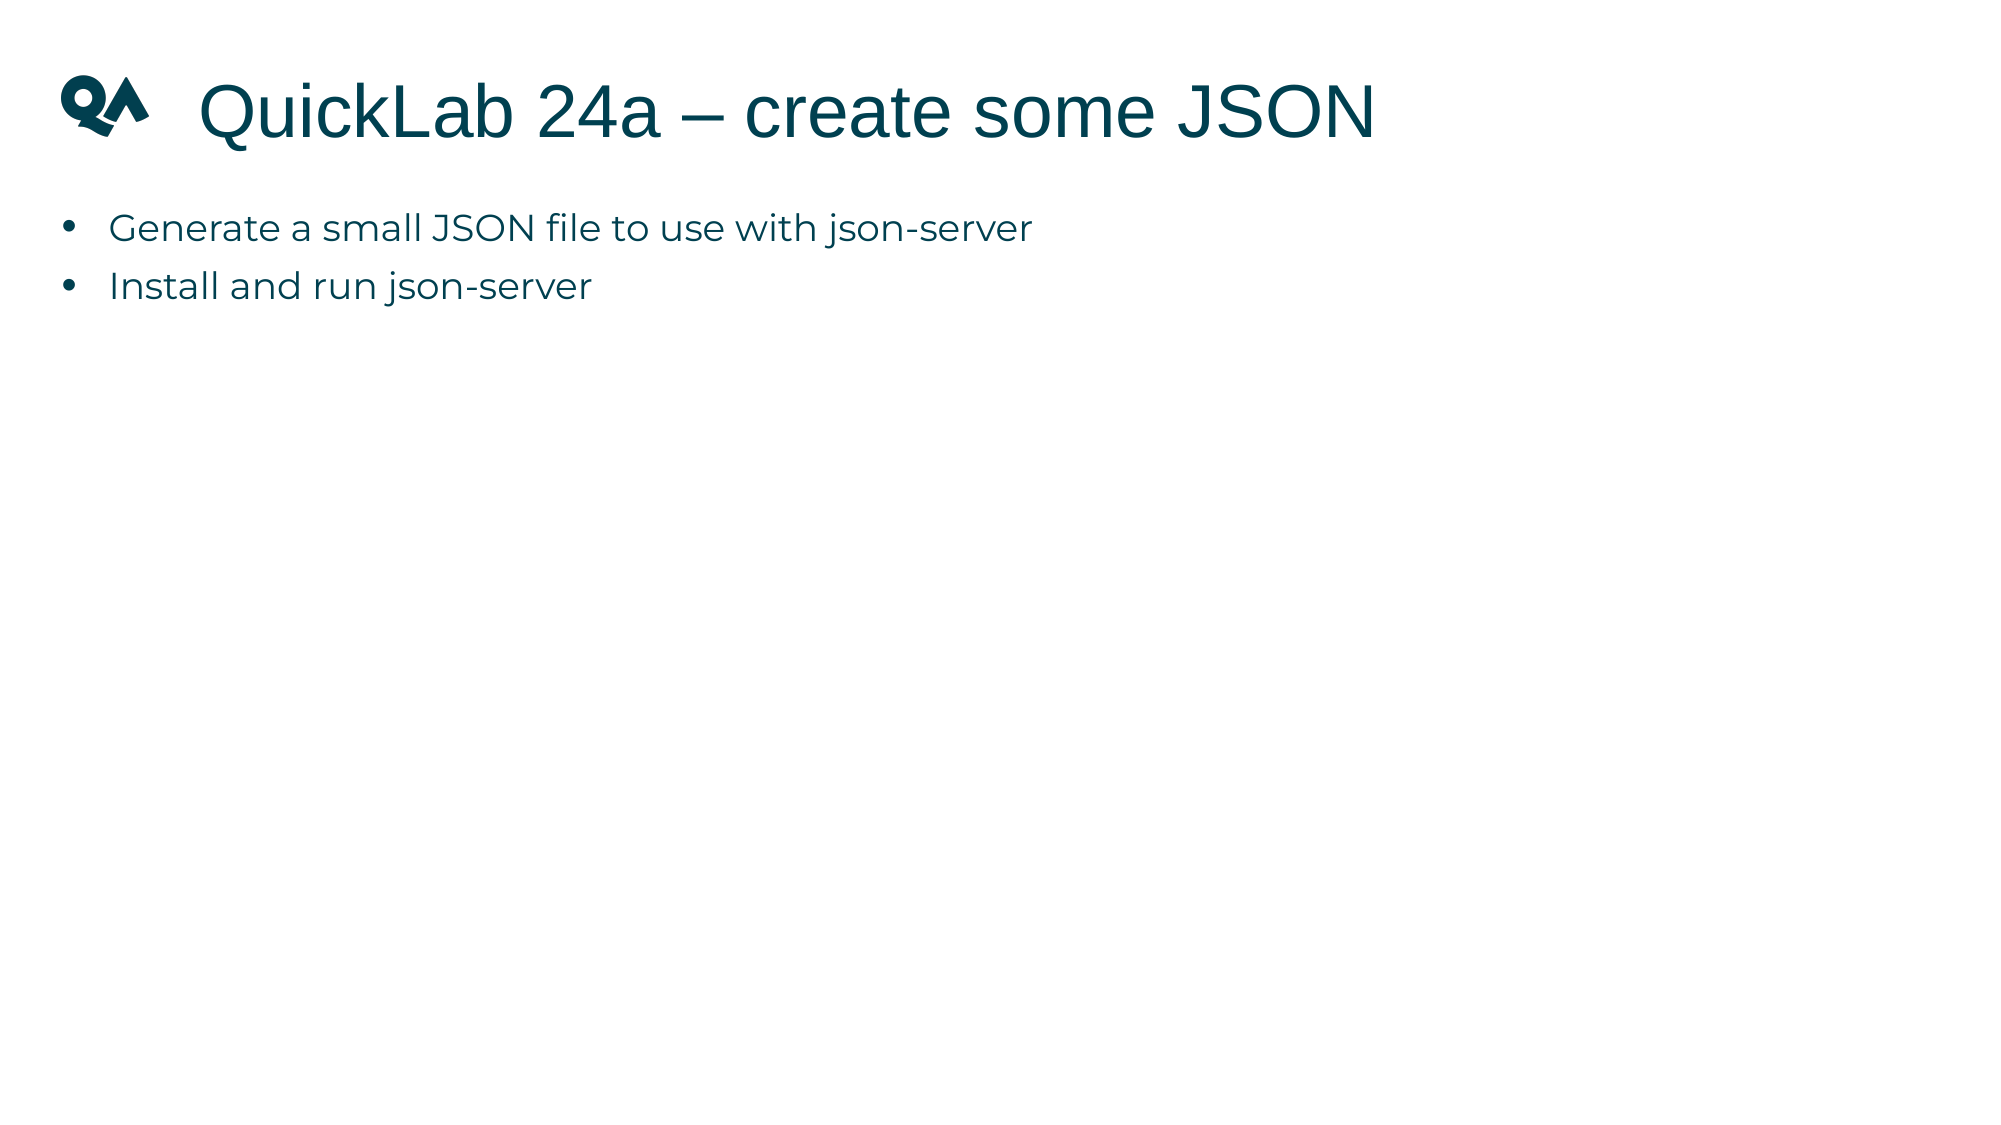

QuickLab 24a – create some JSON
Generate a small JSON file to use with json-server
Install and run json-server